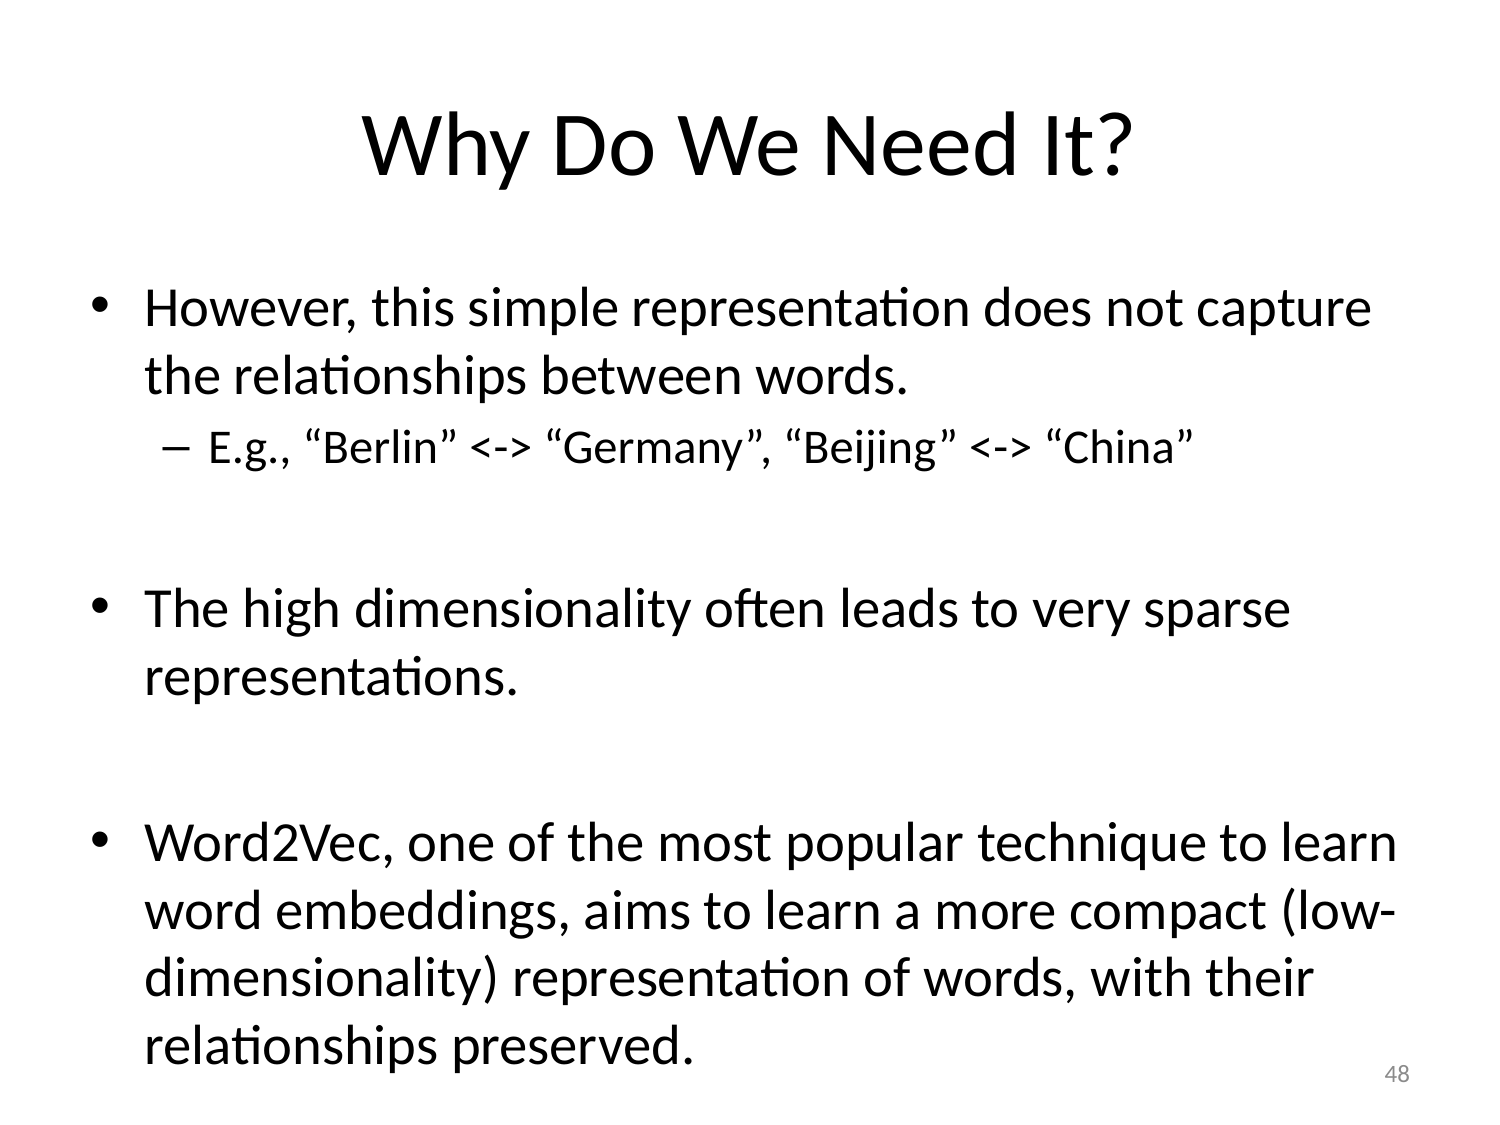

# Why Do We Need It?
However, this simple representation does not capture the relationships between words.
E.g., “Berlin” <-> “Germany”, “Beijing” <-> “China”

The high dimensionality often leads to very sparse representations.

Word2Vec, one of the most popular technique to learn word embeddings, aims to learn a more compact (low-dimensionality) representation of words, with their relationships preserved.
48